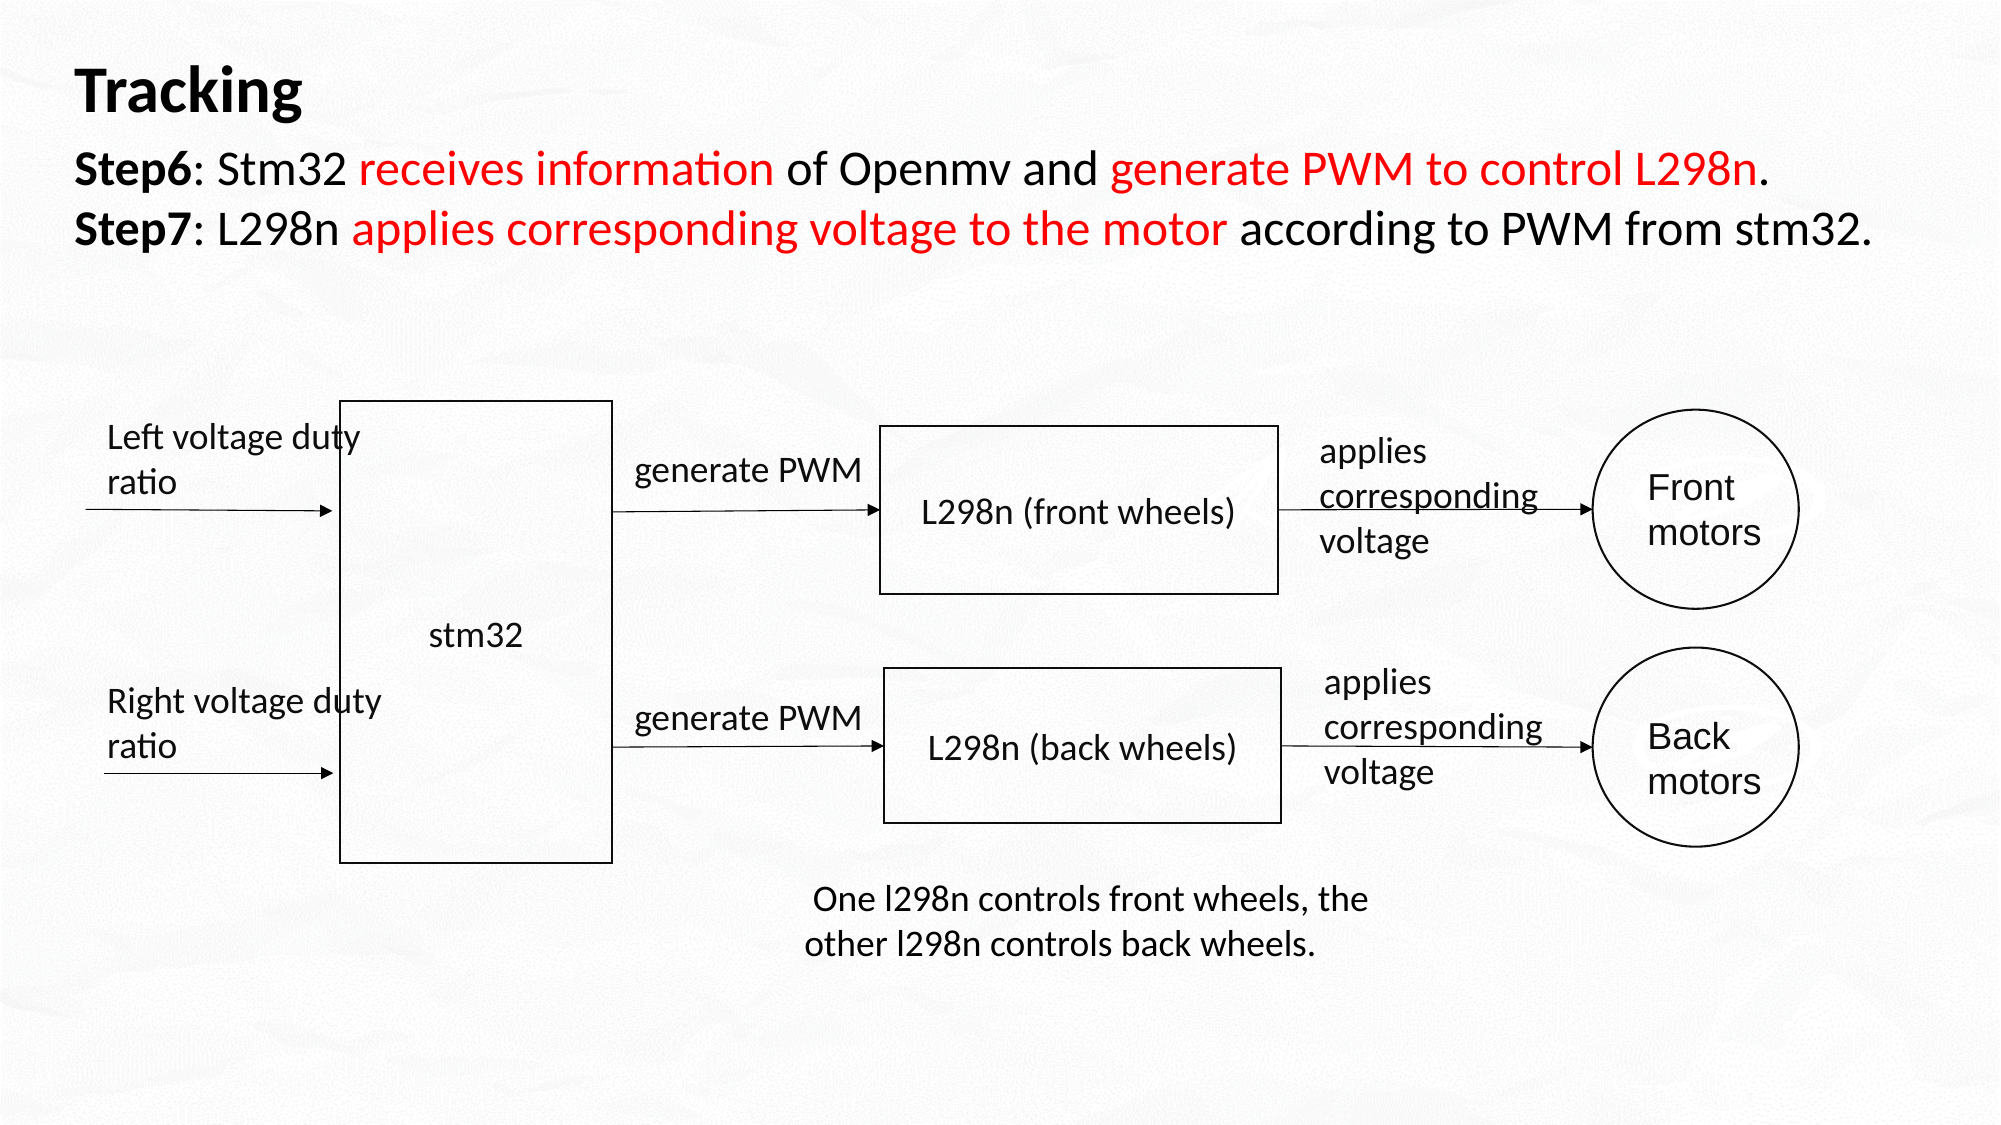

Tracking

Step6: Stm32 receives information of Openmv and generate PWM to control L298n.
Step7: L298n applies corresponding voltage to the motor according to PWM from stm32.
stm32
Left voltage duty ratio

applies corresponding voltage
L298n (front wheels)
generate PWM

Front motors

applies corresponding voltage
Right voltage duty ratio
L298n (back wheels)
generate PWM
Back motors
 One l298n controls front wheels, the other l298n controls back wheels.